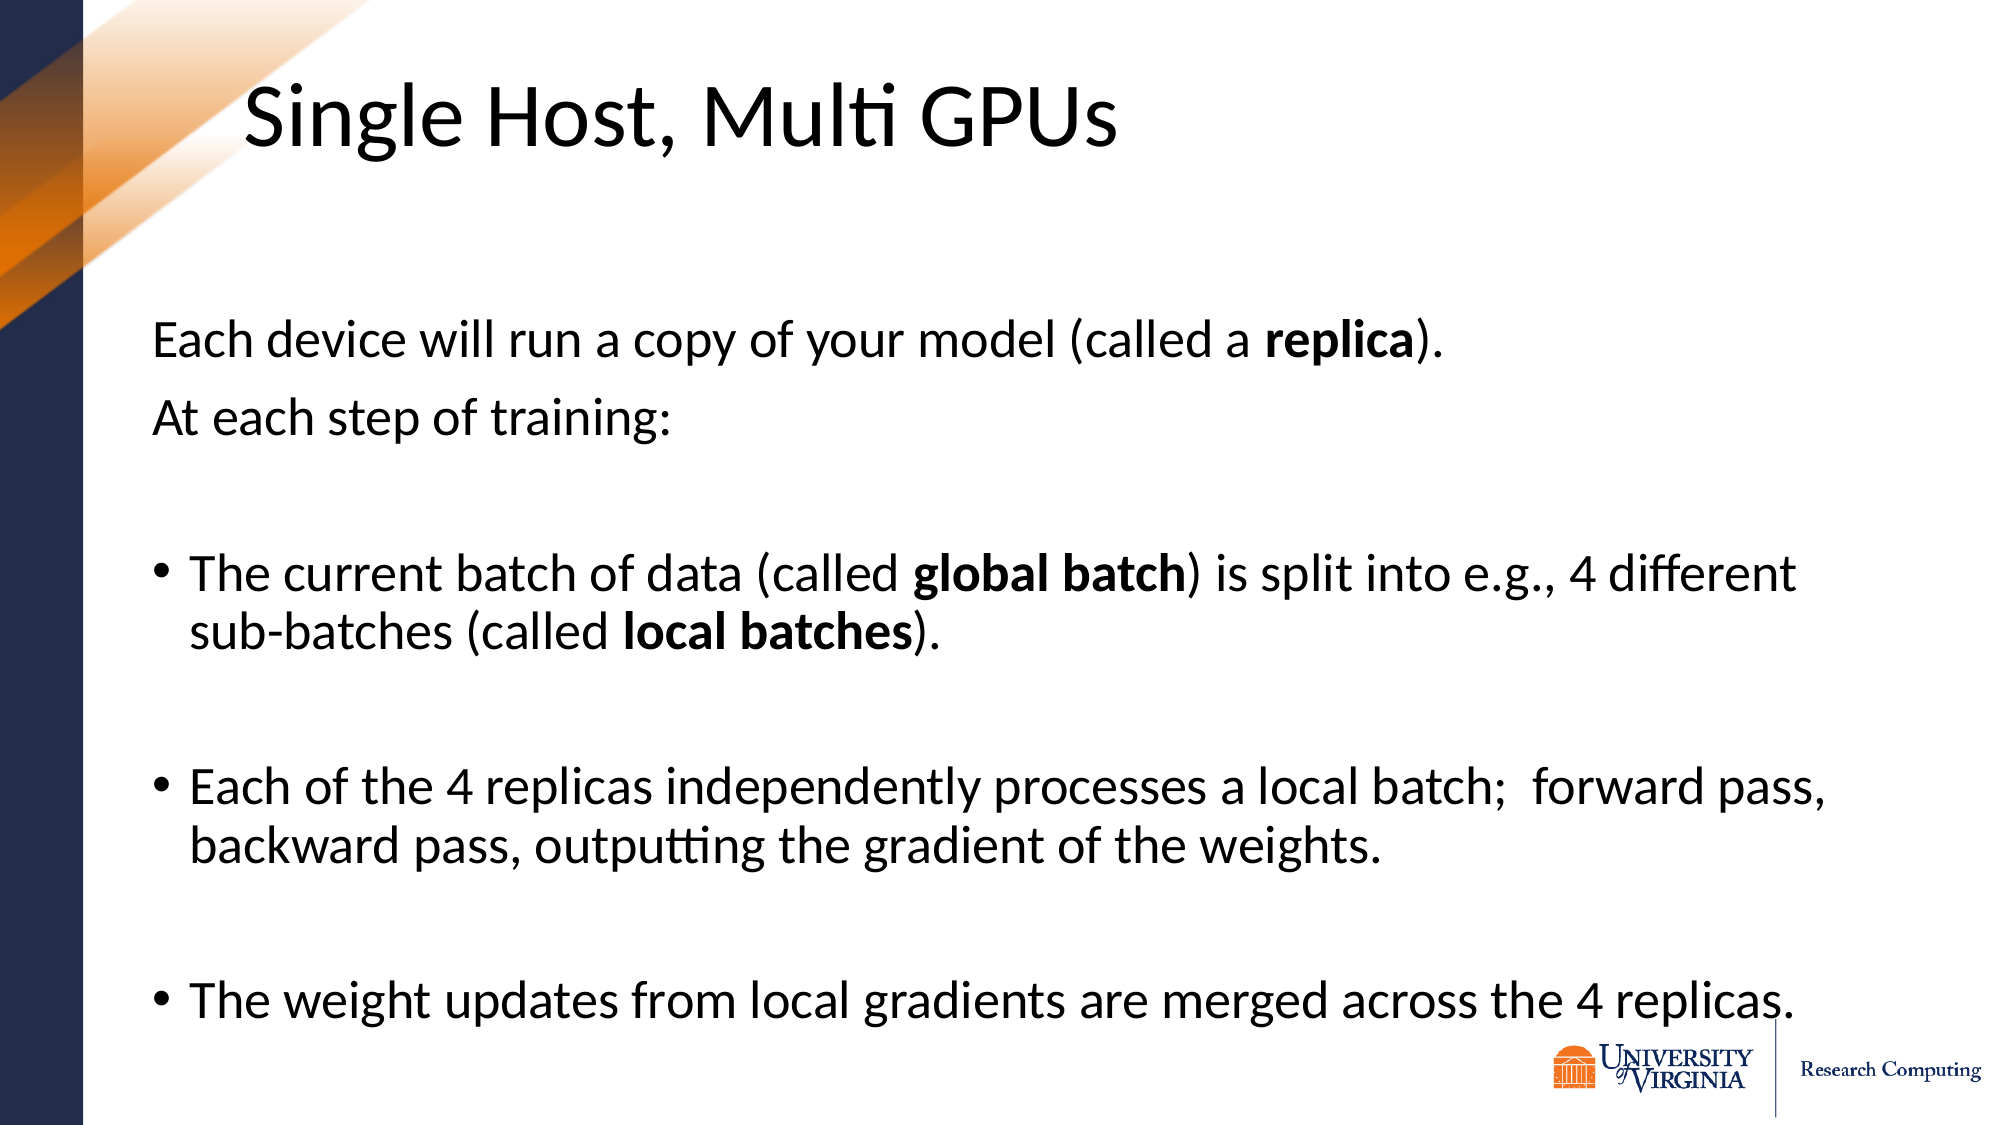

# Single Host, Multi GPUs
Each device will run a copy of your model (called a replica).
At each step of training:

The current batch of data (called global batch) is split into e.g., 4 different sub-batches (called local batches).

Each of the 4 replicas independently processes a local batch;  forward pass, backward pass, outputting the gradient of the weights.

The weight updates from local gradients are merged across the 4 replicas.